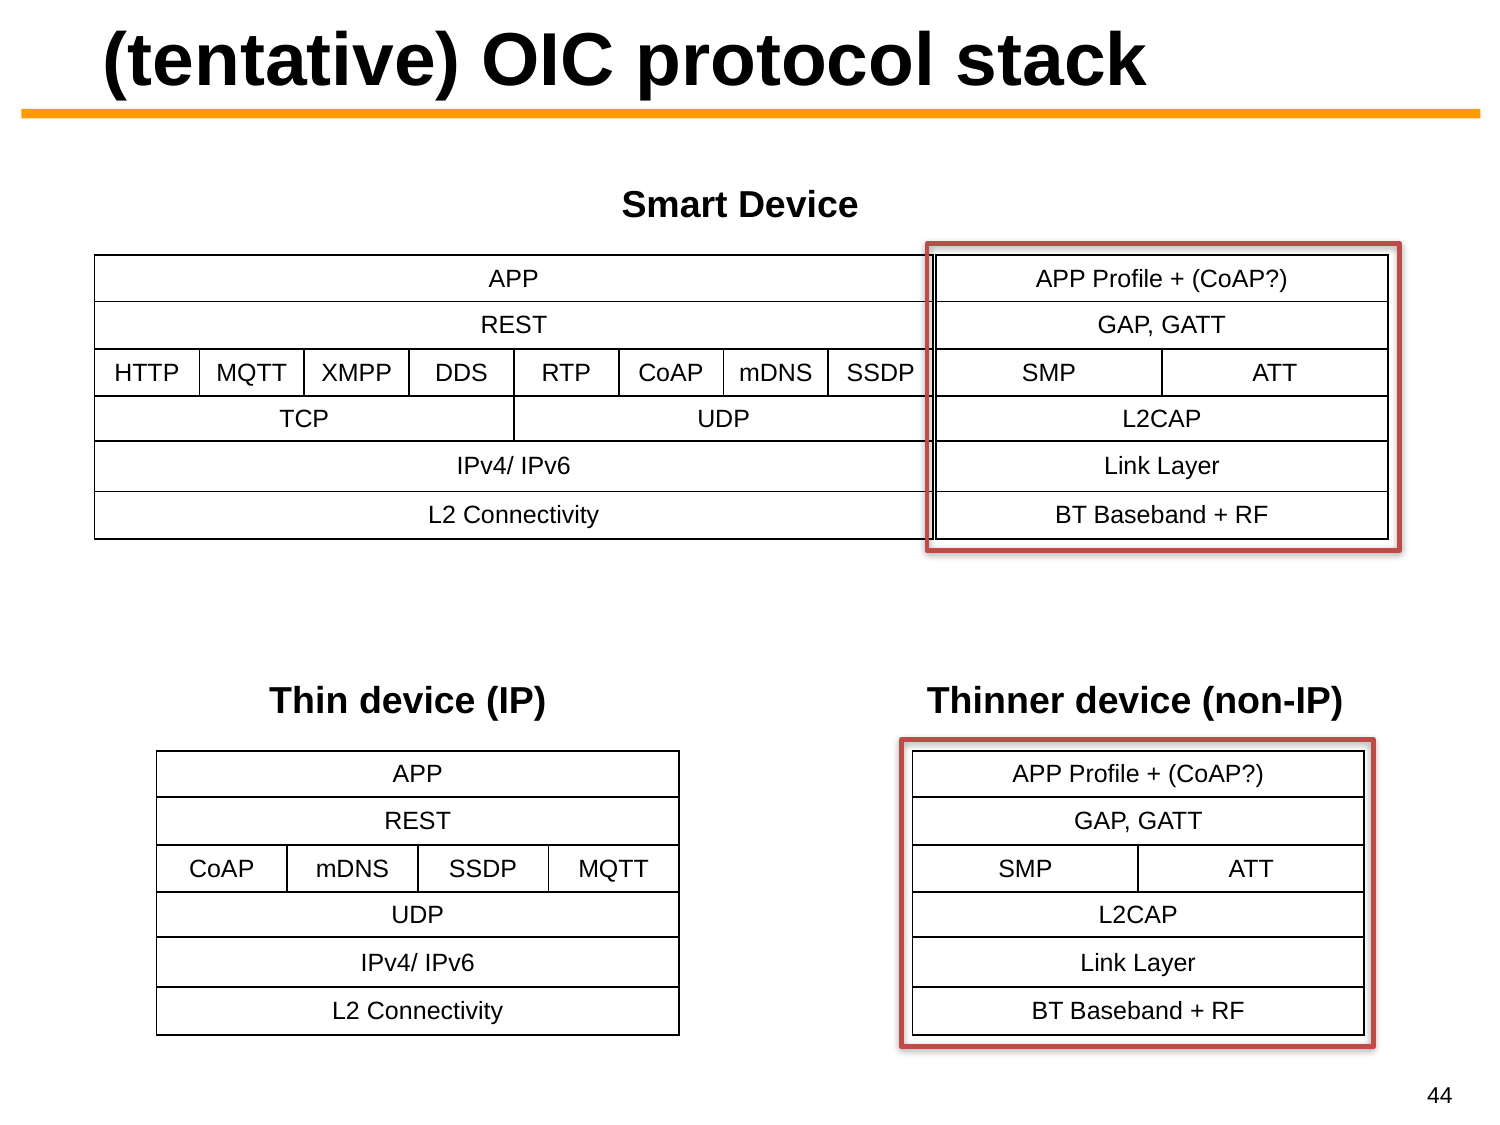

# (tentative) OIC protocol stack
Smart Device

| APP |  |  |  |  |  |  |  |
| --- | --- | --- | --- | --- | --- | --- | --- |
| REST |  |  |  |  |  |  |  |
| HTTP | MQTT | XMPP | DDS | RTP | CoAP | mDNS | SSDP |
| TCP |  |  |  | UDP |  |  |  |
| IPv4/ IPv6 |  |  |  |  |  |  |  |
| L2 Connectivity |  |  |  |  |  |  |  |
| APP Profile + (CoAP?) |  |
| --- | --- |
| GAP, GATT |  |
| SMP | ATT |
| L2CAP |  |
| Link Layer |  |
| BT Baseband + RF |  |
Thin device (IP)
Thinner device (non-IP)

| APP |  |  |  |
| --- | --- | --- | --- |
| REST |  |  |  |
| CoAP | mDNS | SSDP | MQTT |
| UDP |  |  |  |
| IPv4/ IPv6 |  |  |  |
| L2 Connectivity |  |  |  |
| APP Profile + (CoAP?) |  |
| --- | --- |
| GAP, GATT |  |
| SMP | ATT |
| L2CAP |  |
| Link Layer |  |
| BT Baseband + RF |  |